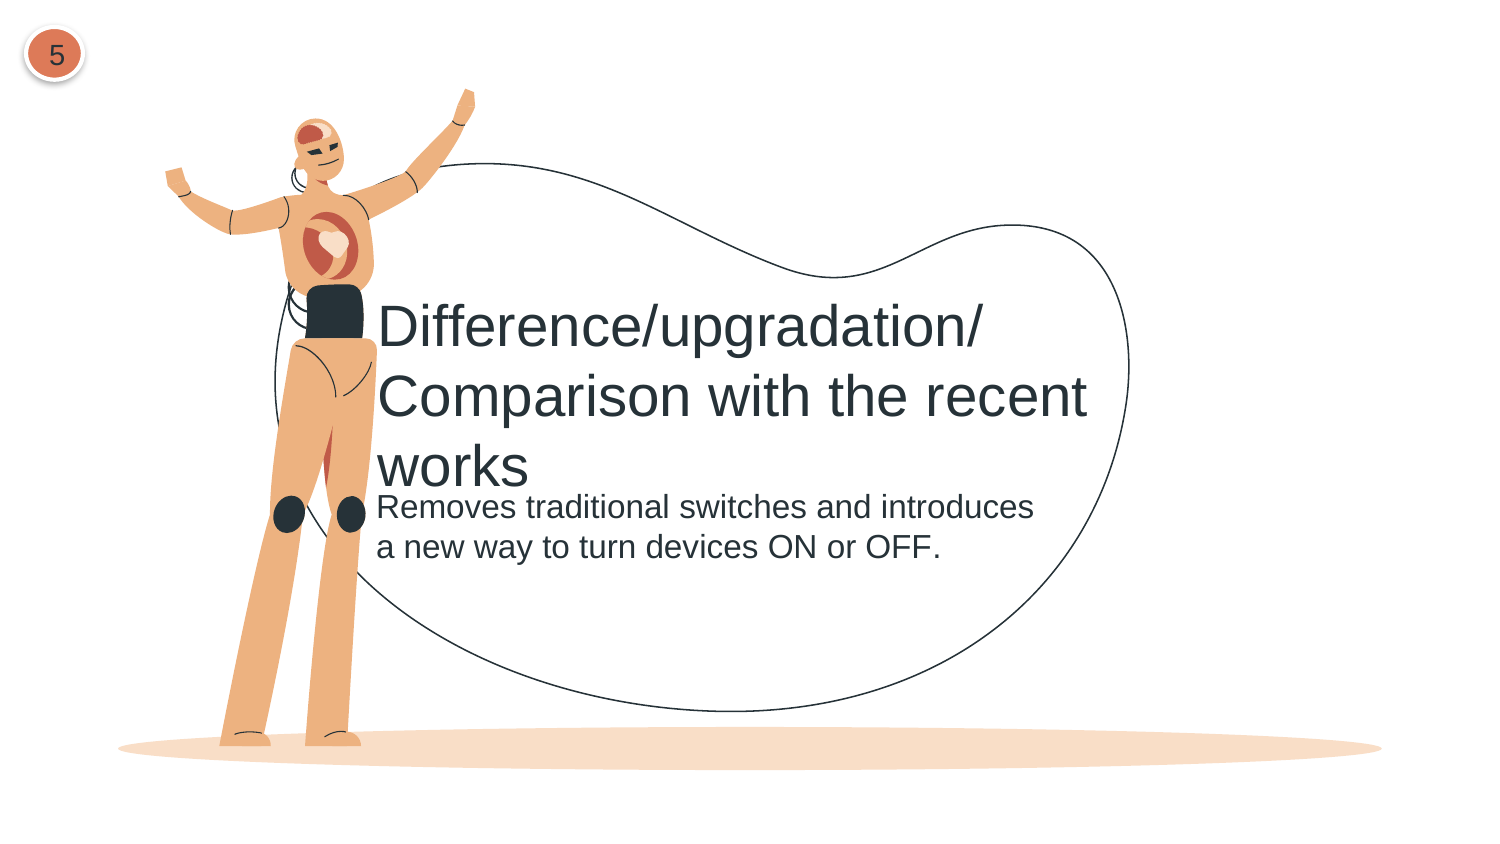

5

# Difference/upgradation/Comparison with the recent works
Removes traditional switches and introduces a new way to turn devices ON or OFF.